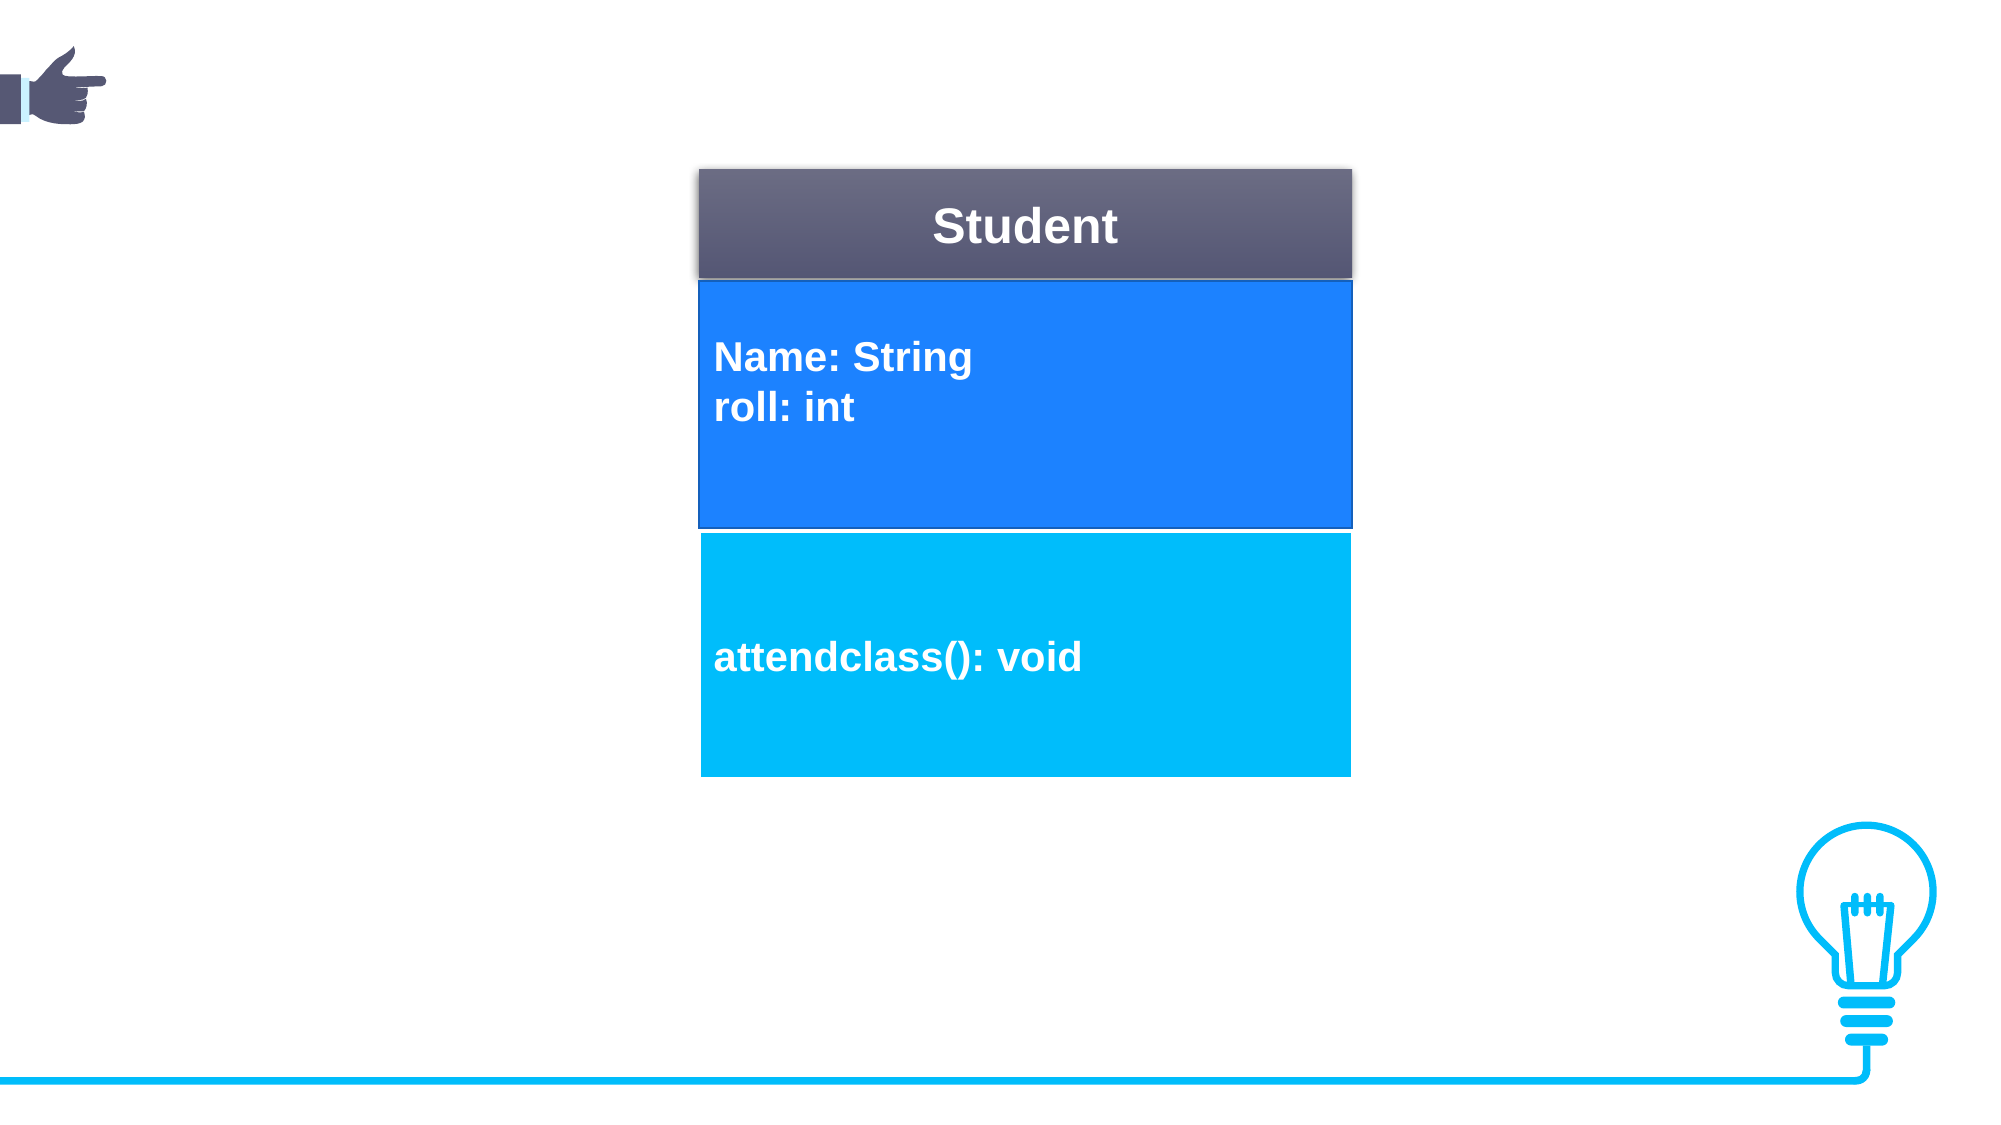

Student
Name: String
roll: int

attendclass(): void